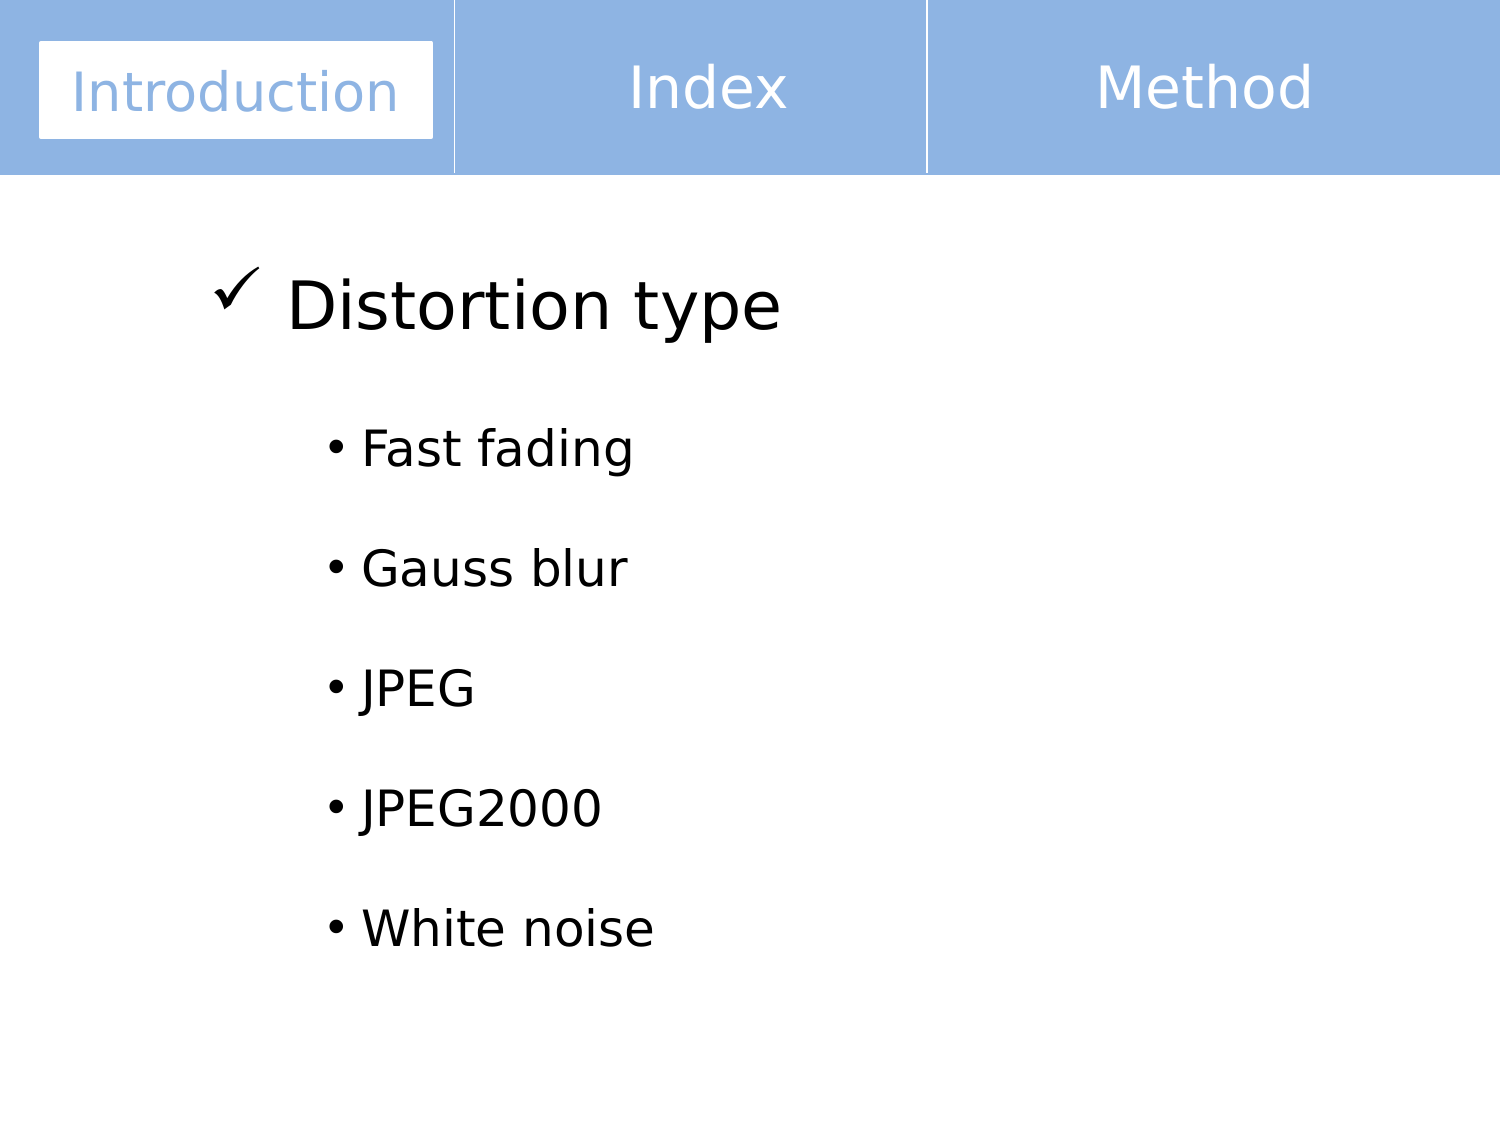

Introduction
Index
Method
 Distortion type
 Fast fading

 Gauss blur

 JPEG

 JPEG2000

 White noise

7